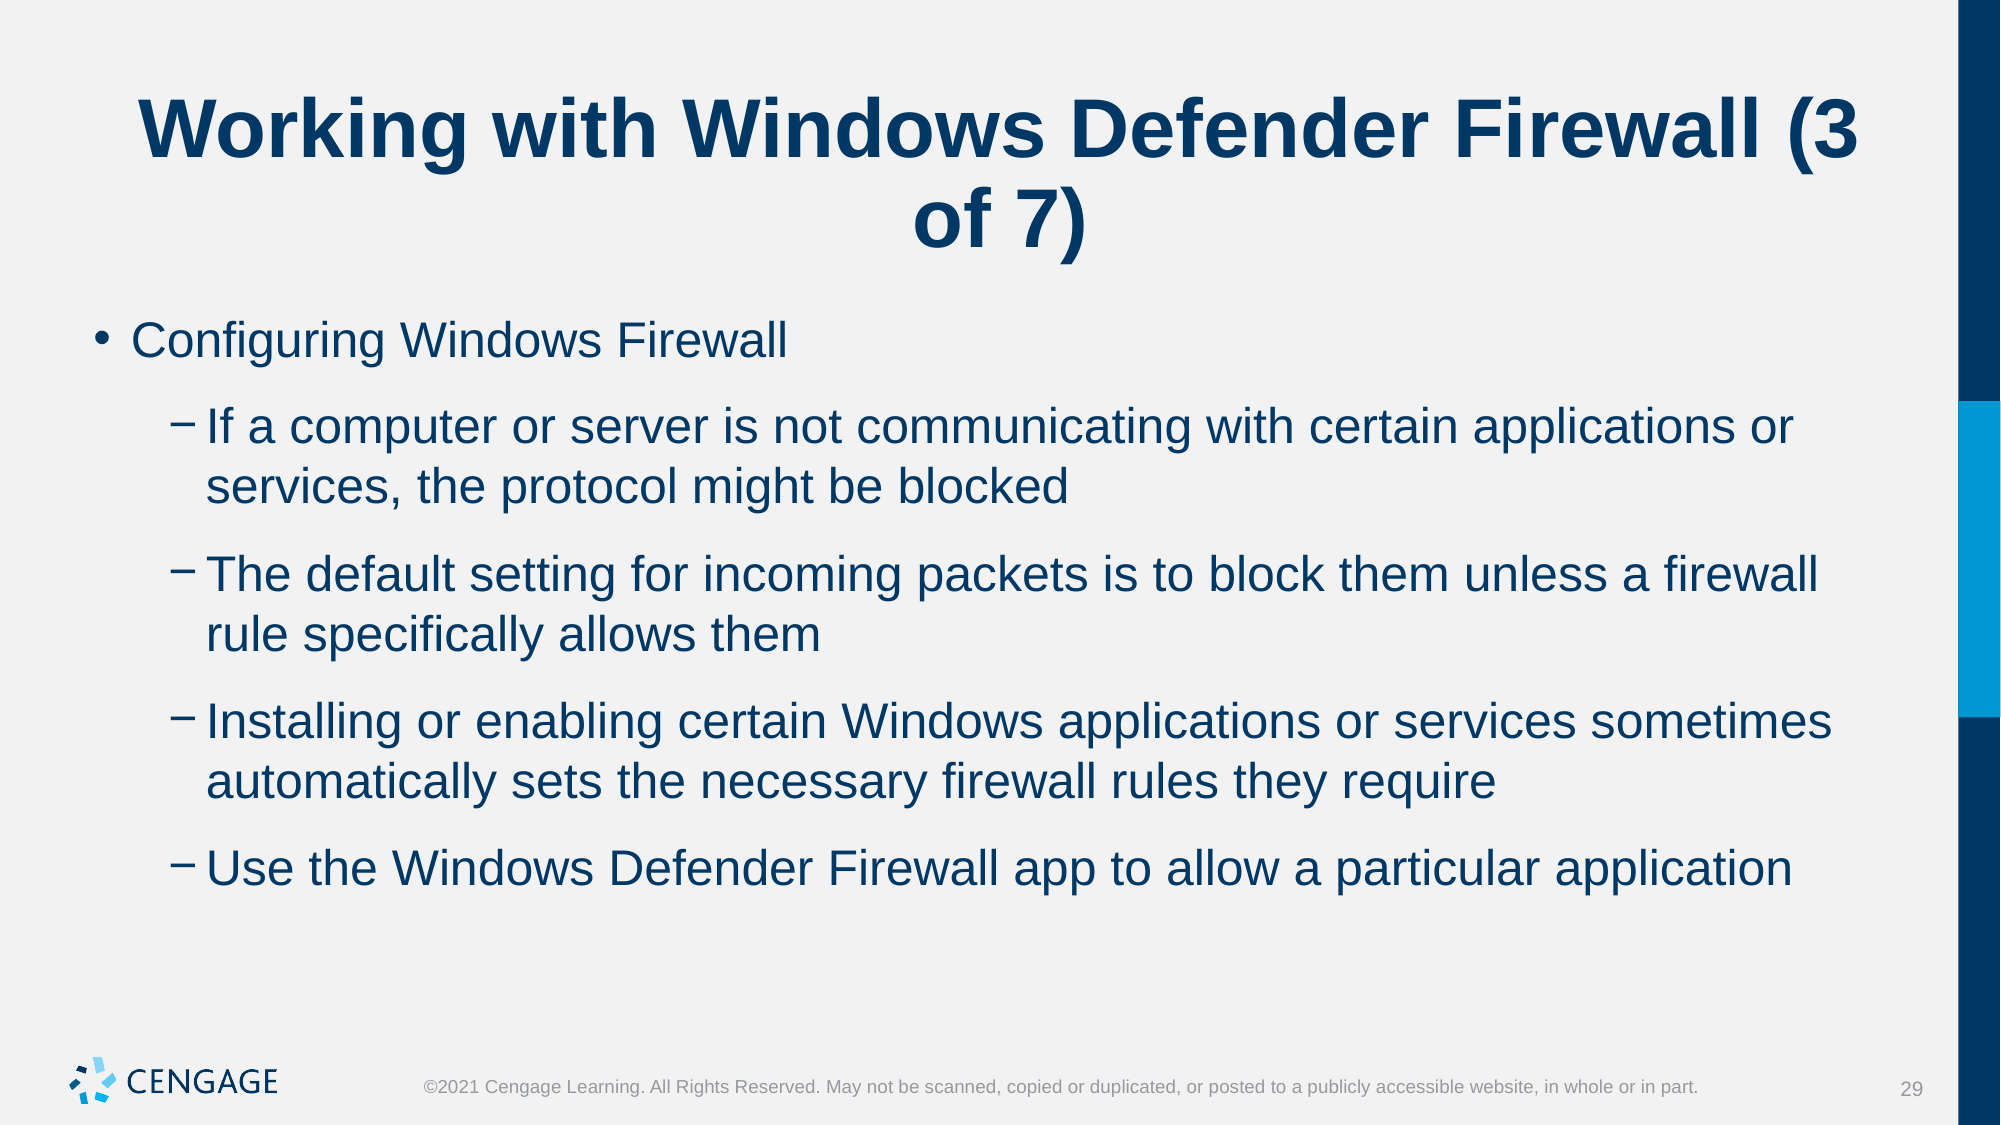

# Working with Windows Defender Firewall (3 of 7)
Configuring Windows Firewall
If a computer or server is not communicating with certain applications or services, the protocol might be blocked
The default setting for incoming packets is to block them unless a firewall rule specifically allows them
Installing or enabling certain Windows applications or services sometimes automatically sets the necessary firewall rules they require
Use the Windows Defender Firewall app to allow a particular application